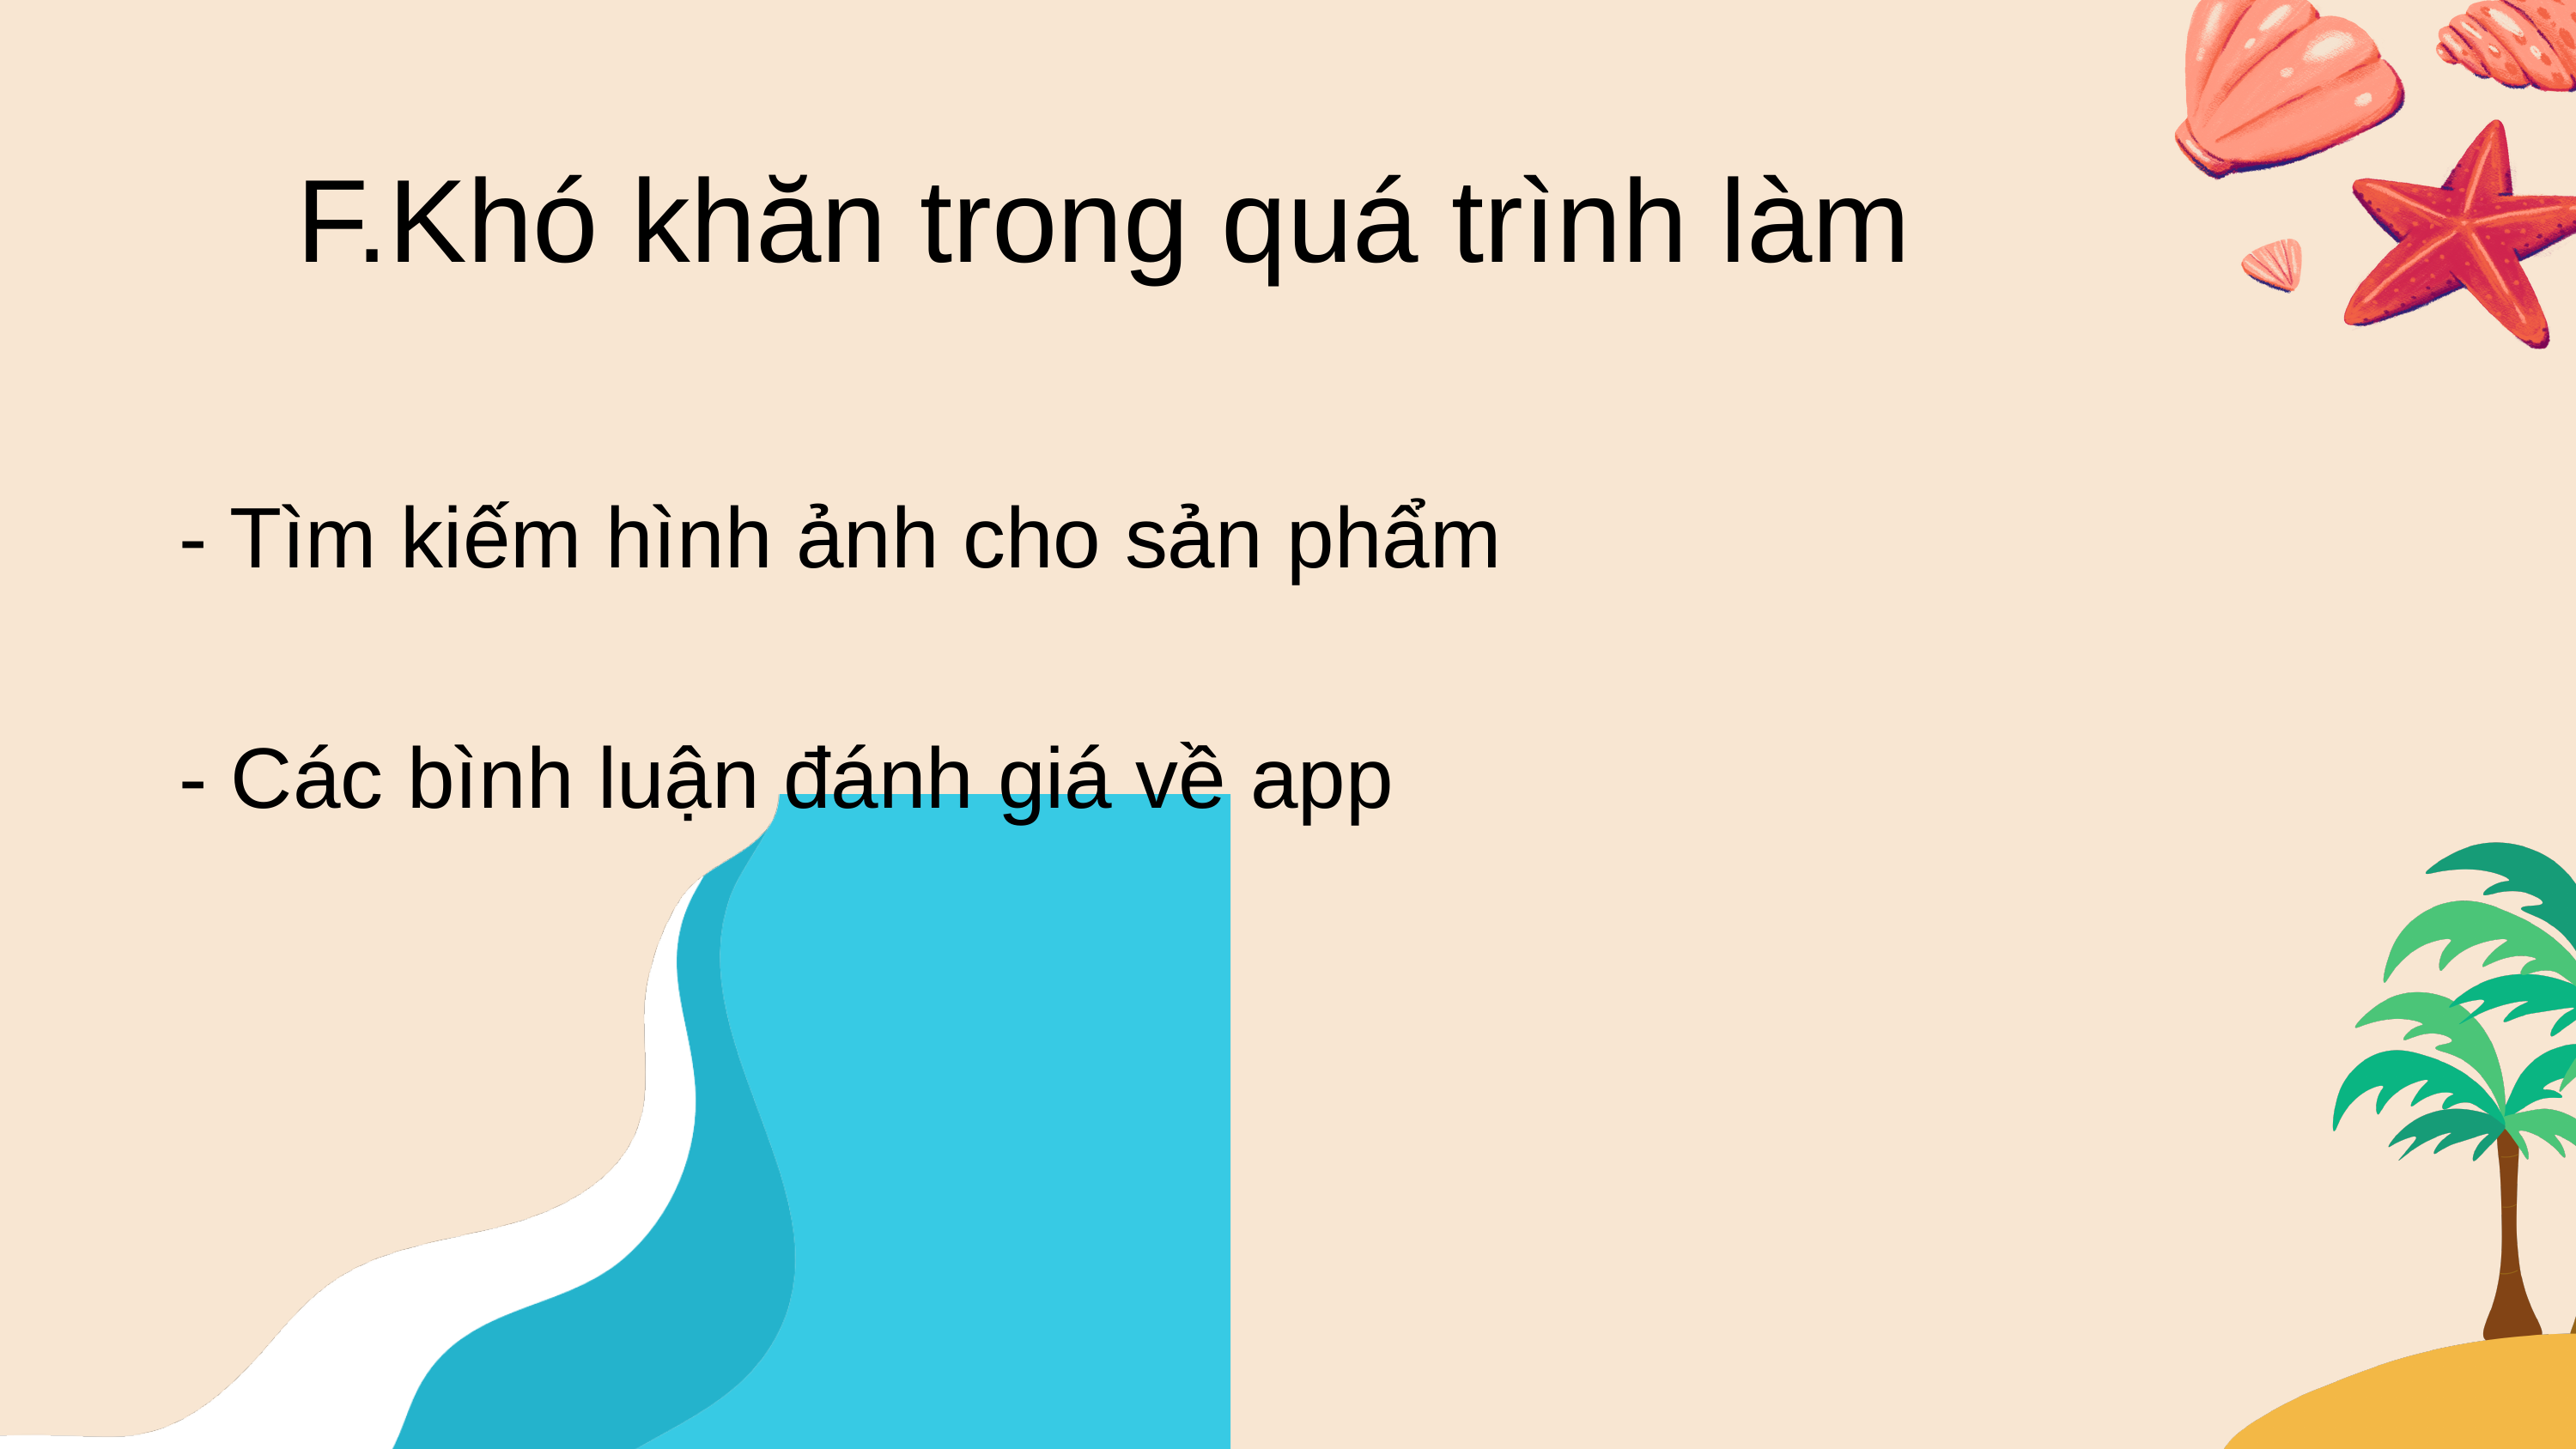

F.Khó khăn trong quá trình làm
- Tìm kiếm hình ảnh cho sản phẩm
- Các bình luận đánh giá về app
v